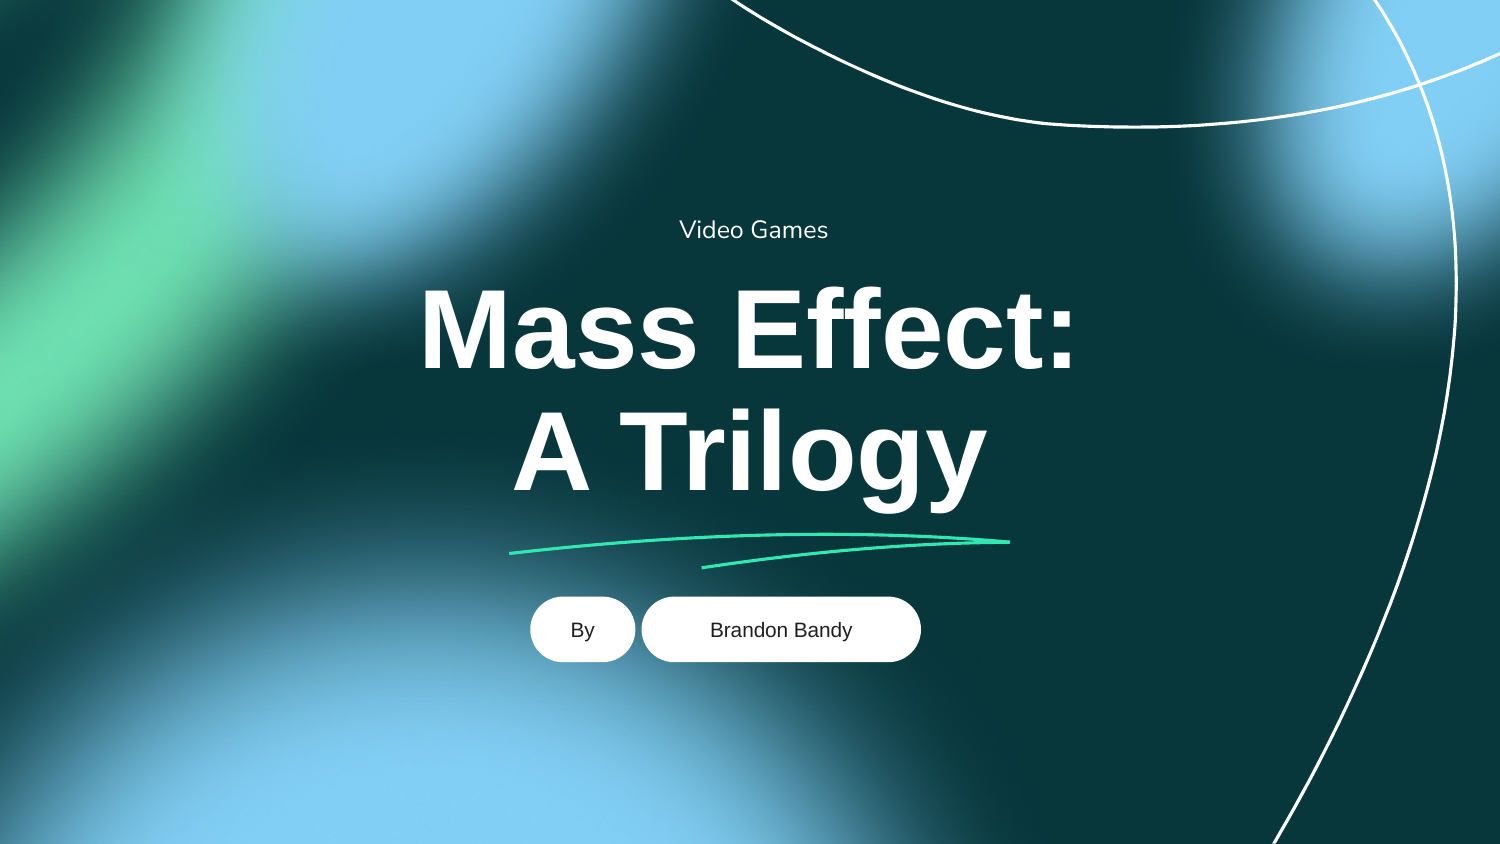

Video Games
# Mass Effect:
A Trilogy

By
Brandon Bandy